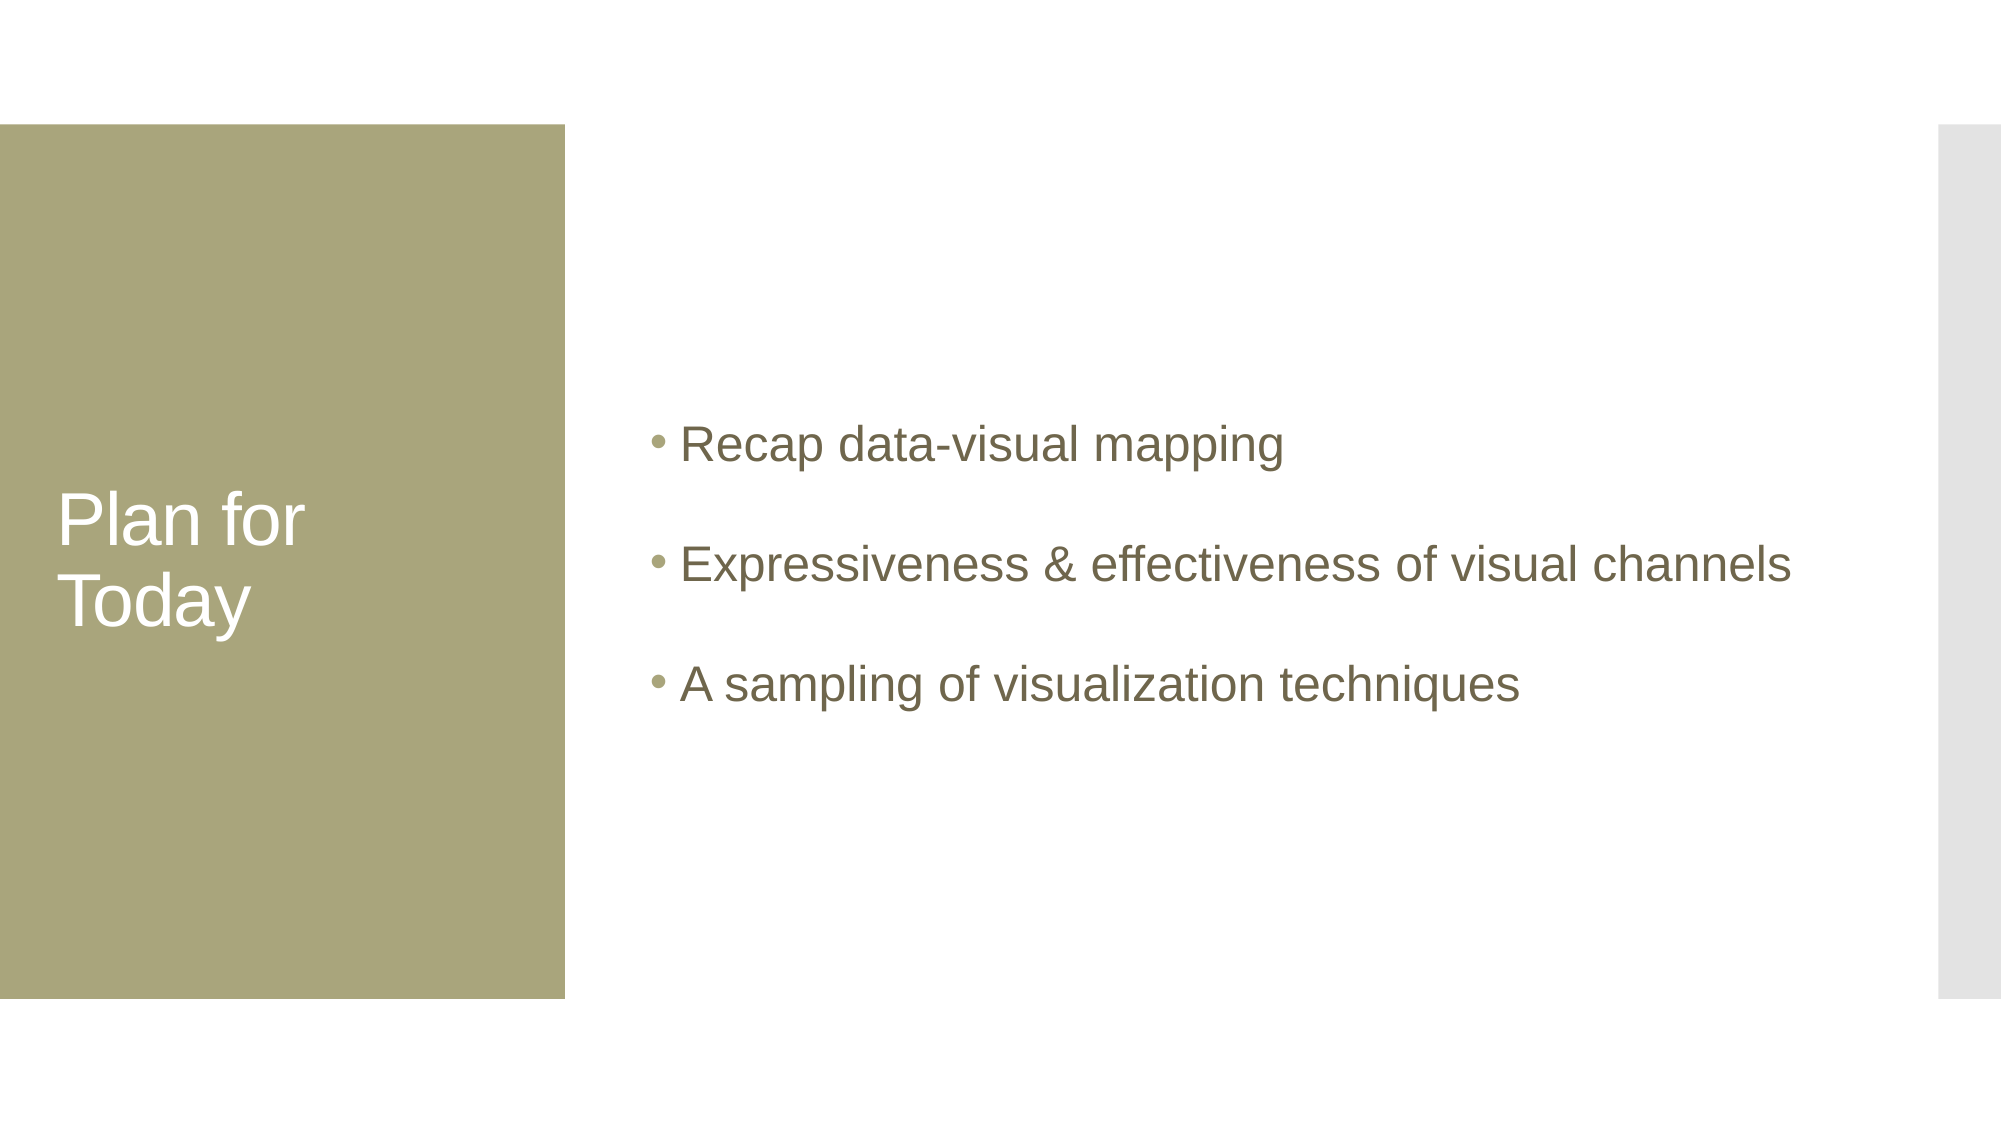

Recap data-visual mapping

Expressiveness & effectiveness of visual channels

A sampling of visualization techniques
# Plan for Today